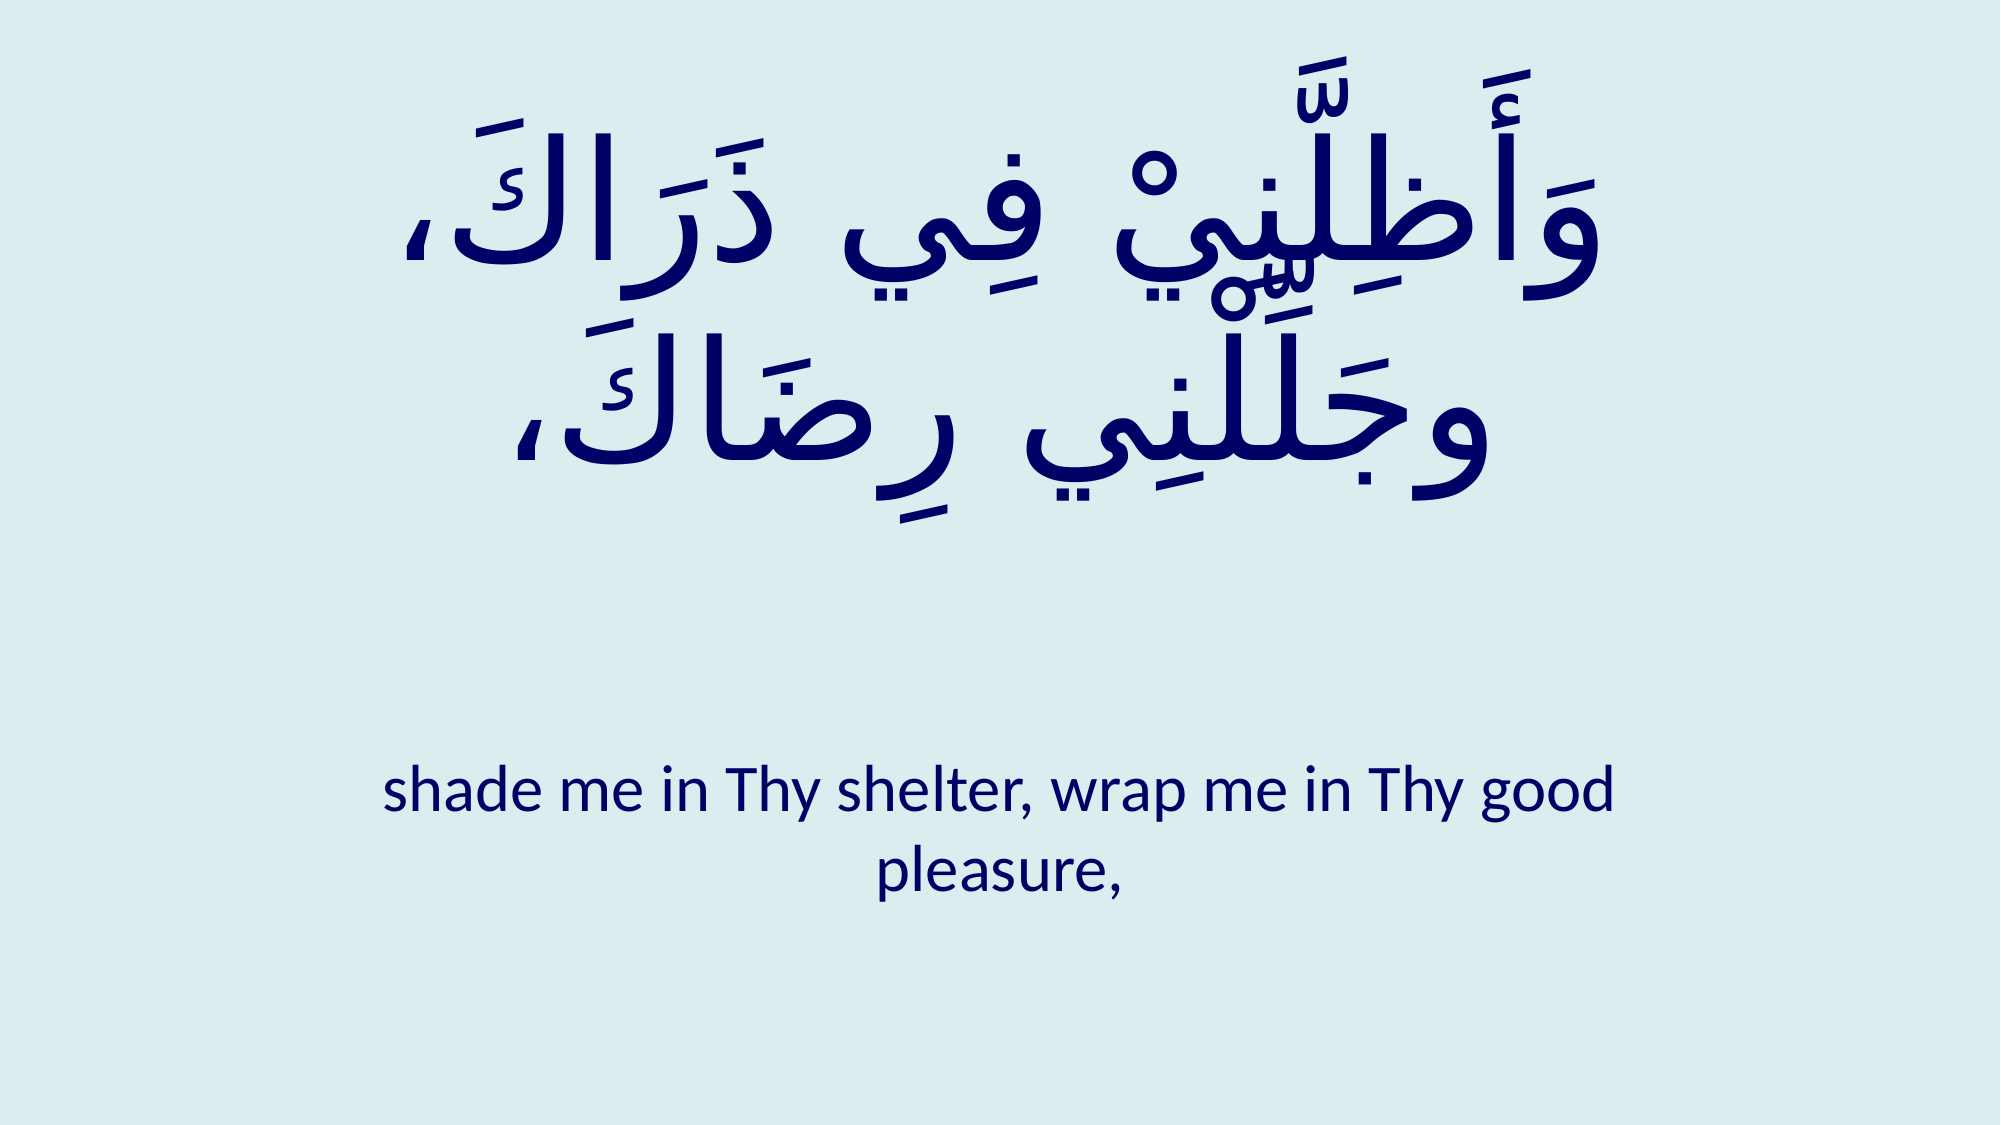

# وَأَظِلَّنِيْ فِي ذَرَاكَ، وجَلِّلْنِي رِضَاكَ،
shade me in Thy shelter, wrap me in Thy good pleasure,